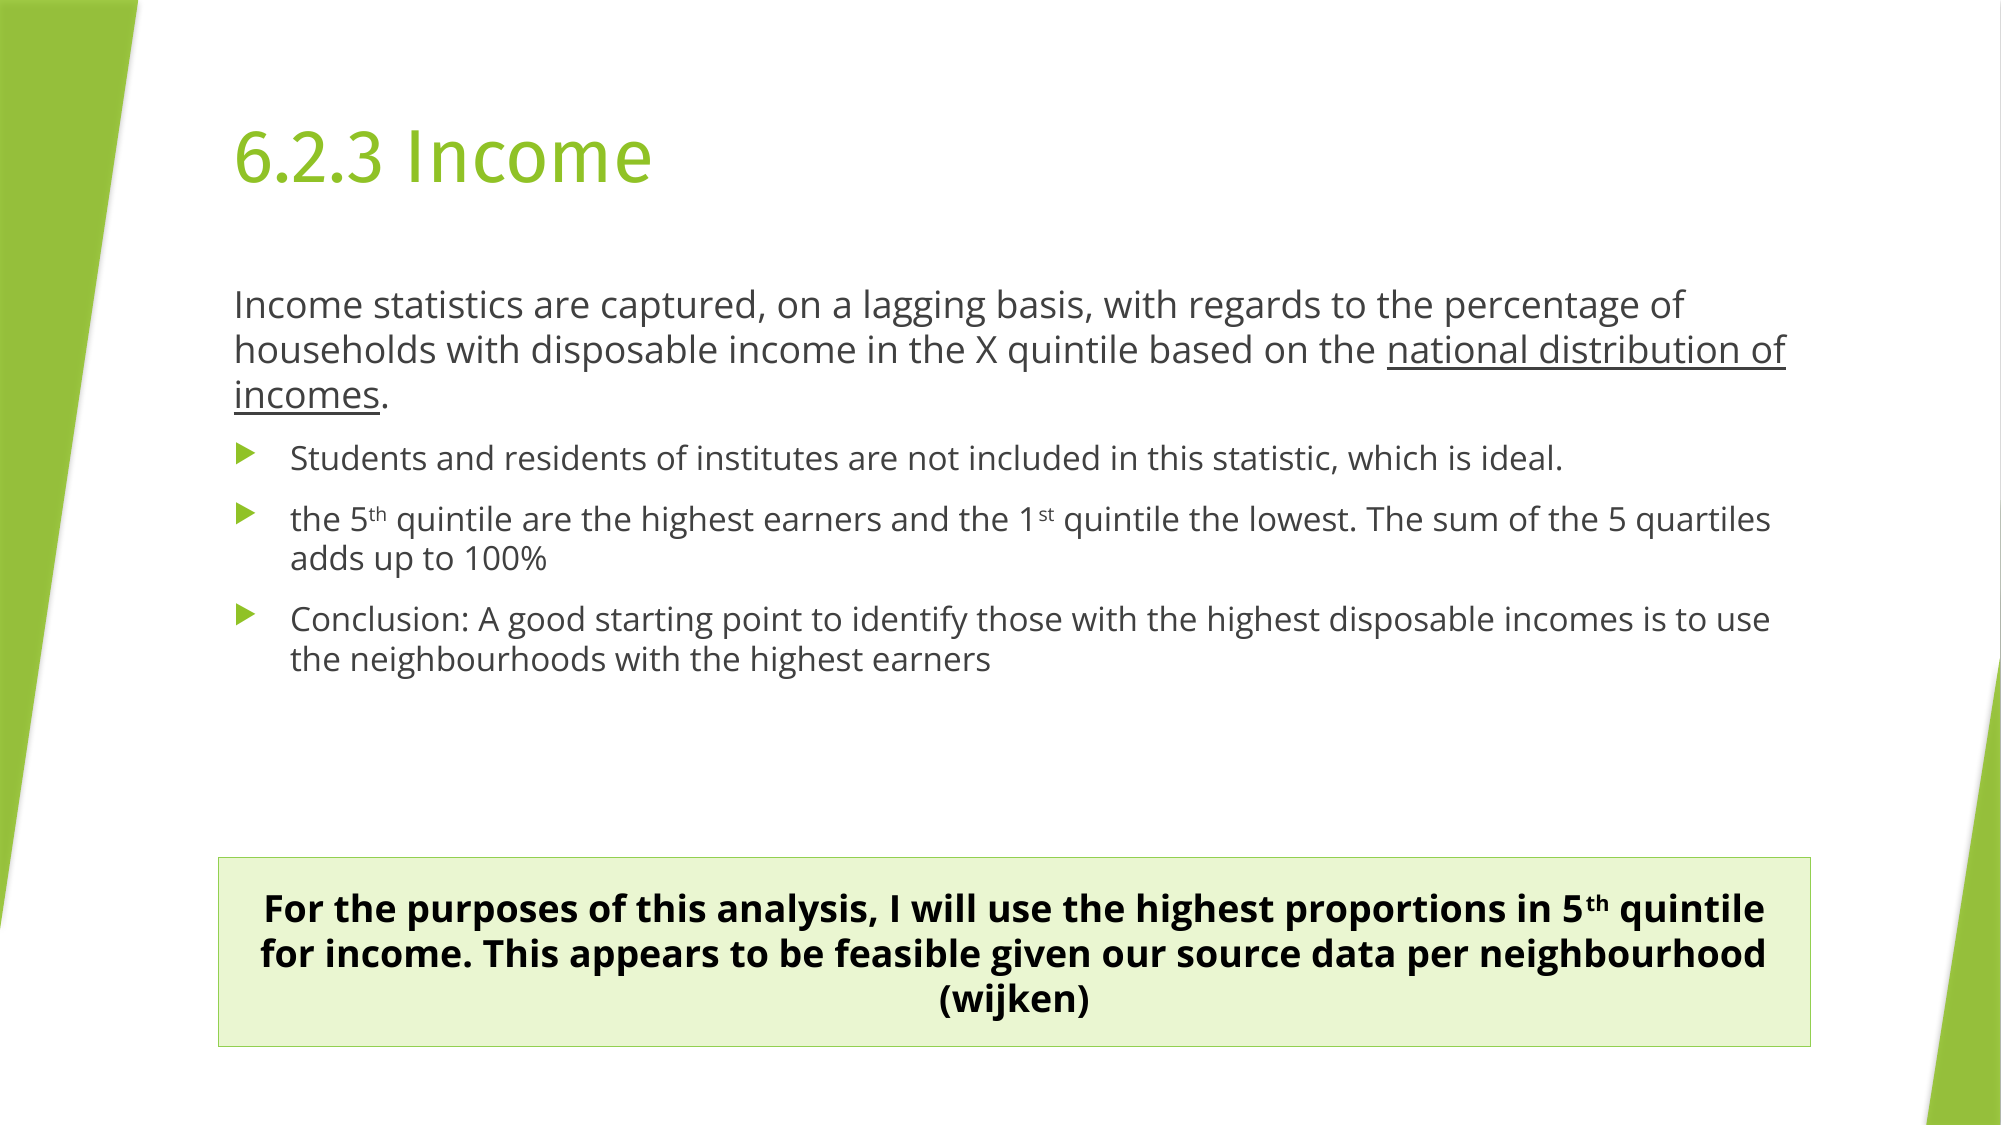

# 6.2.3 Income
Income statistics are captured, on a lagging basis, with regards to the percentage of households with disposable income in the X quintile based on the national distribution of incomes.
Students and residents of institutes are not included in this statistic, which is ideal.
the 5th quintile are the highest earners and the 1st quintile the lowest. The sum of the 5 quartiles adds up to 100%
Conclusion: A good starting point to identify those with the highest disposable incomes is to use the neighbourhoods with the highest earners

For the purposes of this analysis, I will use the highest proportions in 5th quintile for income. This appears to be feasible given our source data per neighbourhood (wijken)